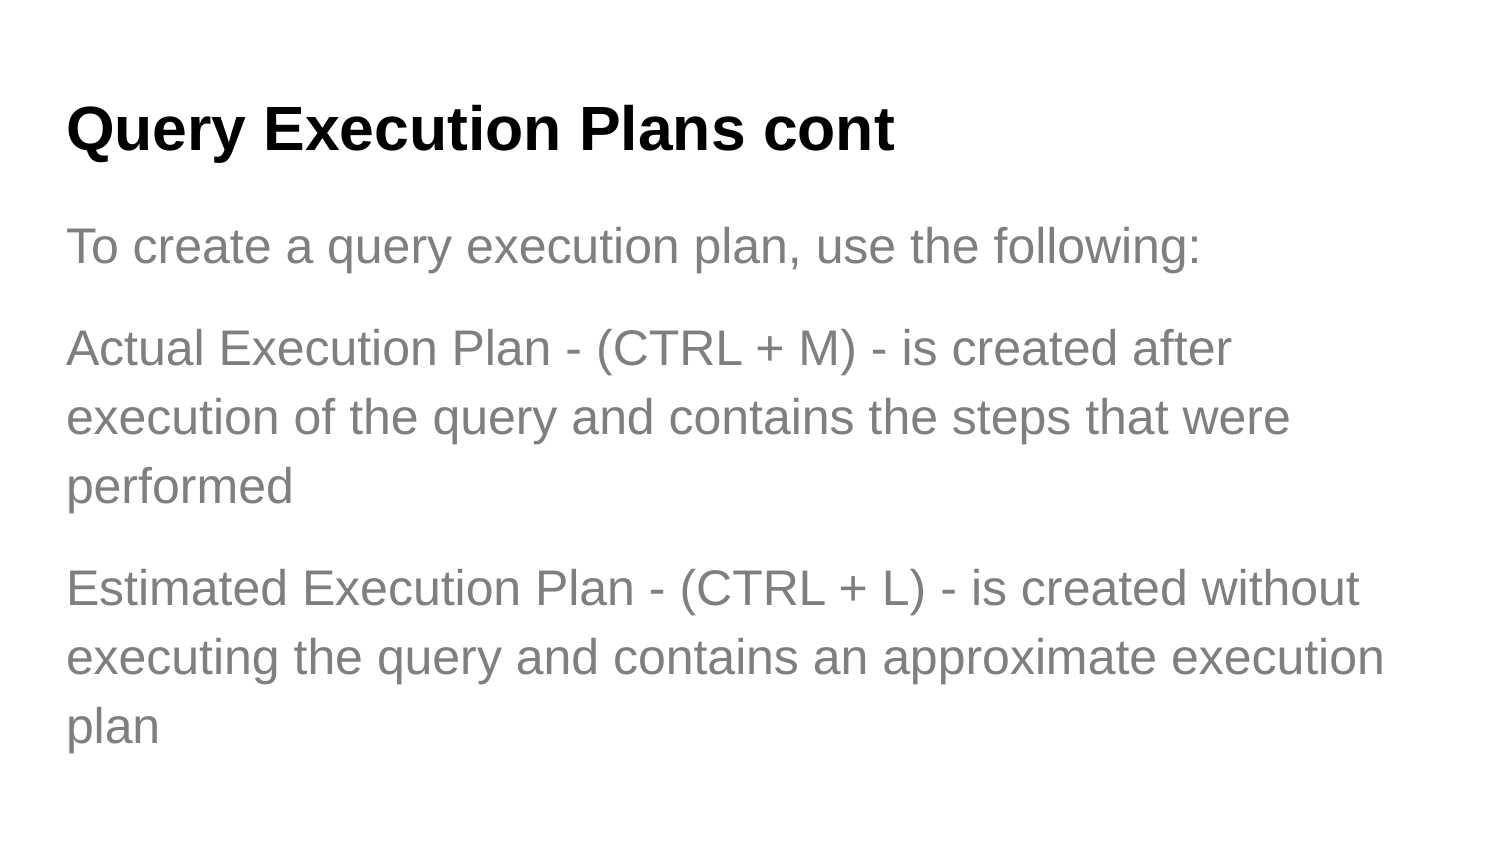

# Query Execution Plans cont

To create a query execution plan, use the following:
Actual Execution Plan - (CTRL + M) - is created after execution of the query and contains the steps that were performed
Estimated Execution Plan - (CTRL + L) - is created without executing the query and contains an approximate execution plan